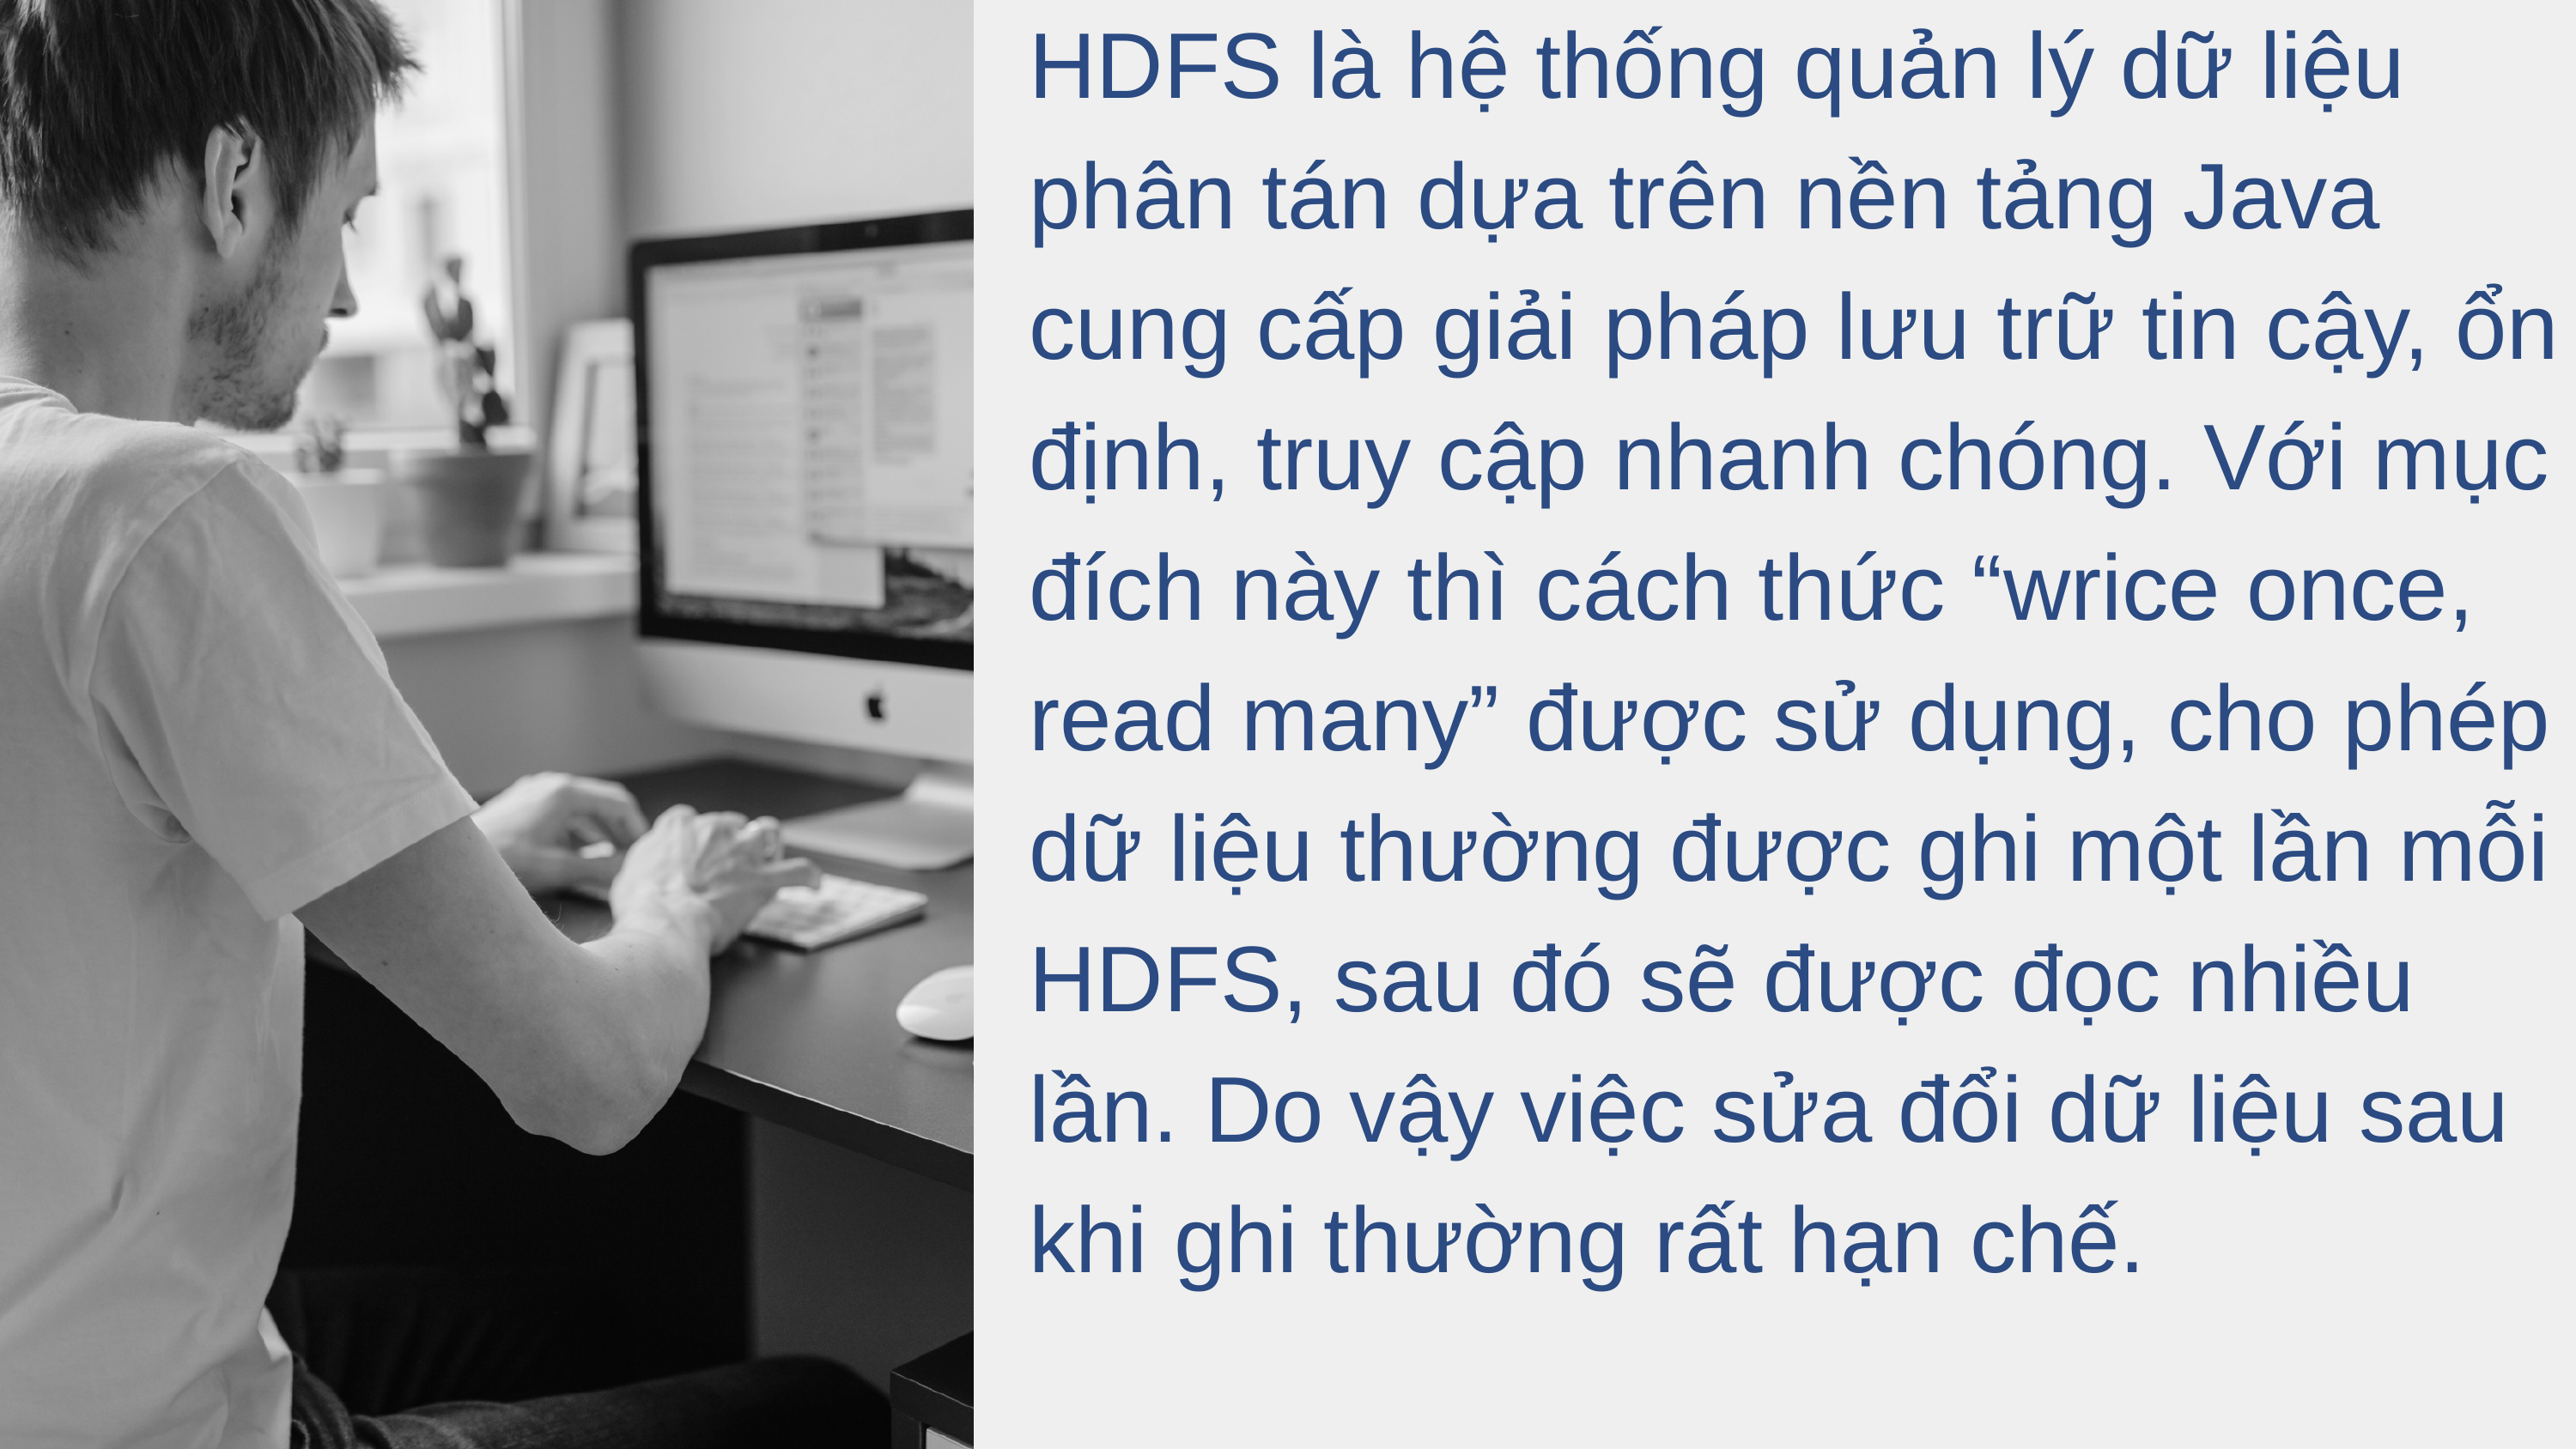

HDFS là hệ thống quản lý dữ liệu phân tán dựa trên nền tảng Java cung cấp giải pháp lưu trữ tin cậy, ổn định, truy cập nhanh chóng. Với mục đích này thì cách thức “wrice once, read many” được sử dụng, cho phép dữ liệu thường được ghi một lần mỗi HDFS, sau đó sẽ được đọc nhiều lần. Do vậy việc sửa đổi dữ liệu sau khi ghi thường rất hạn chế.